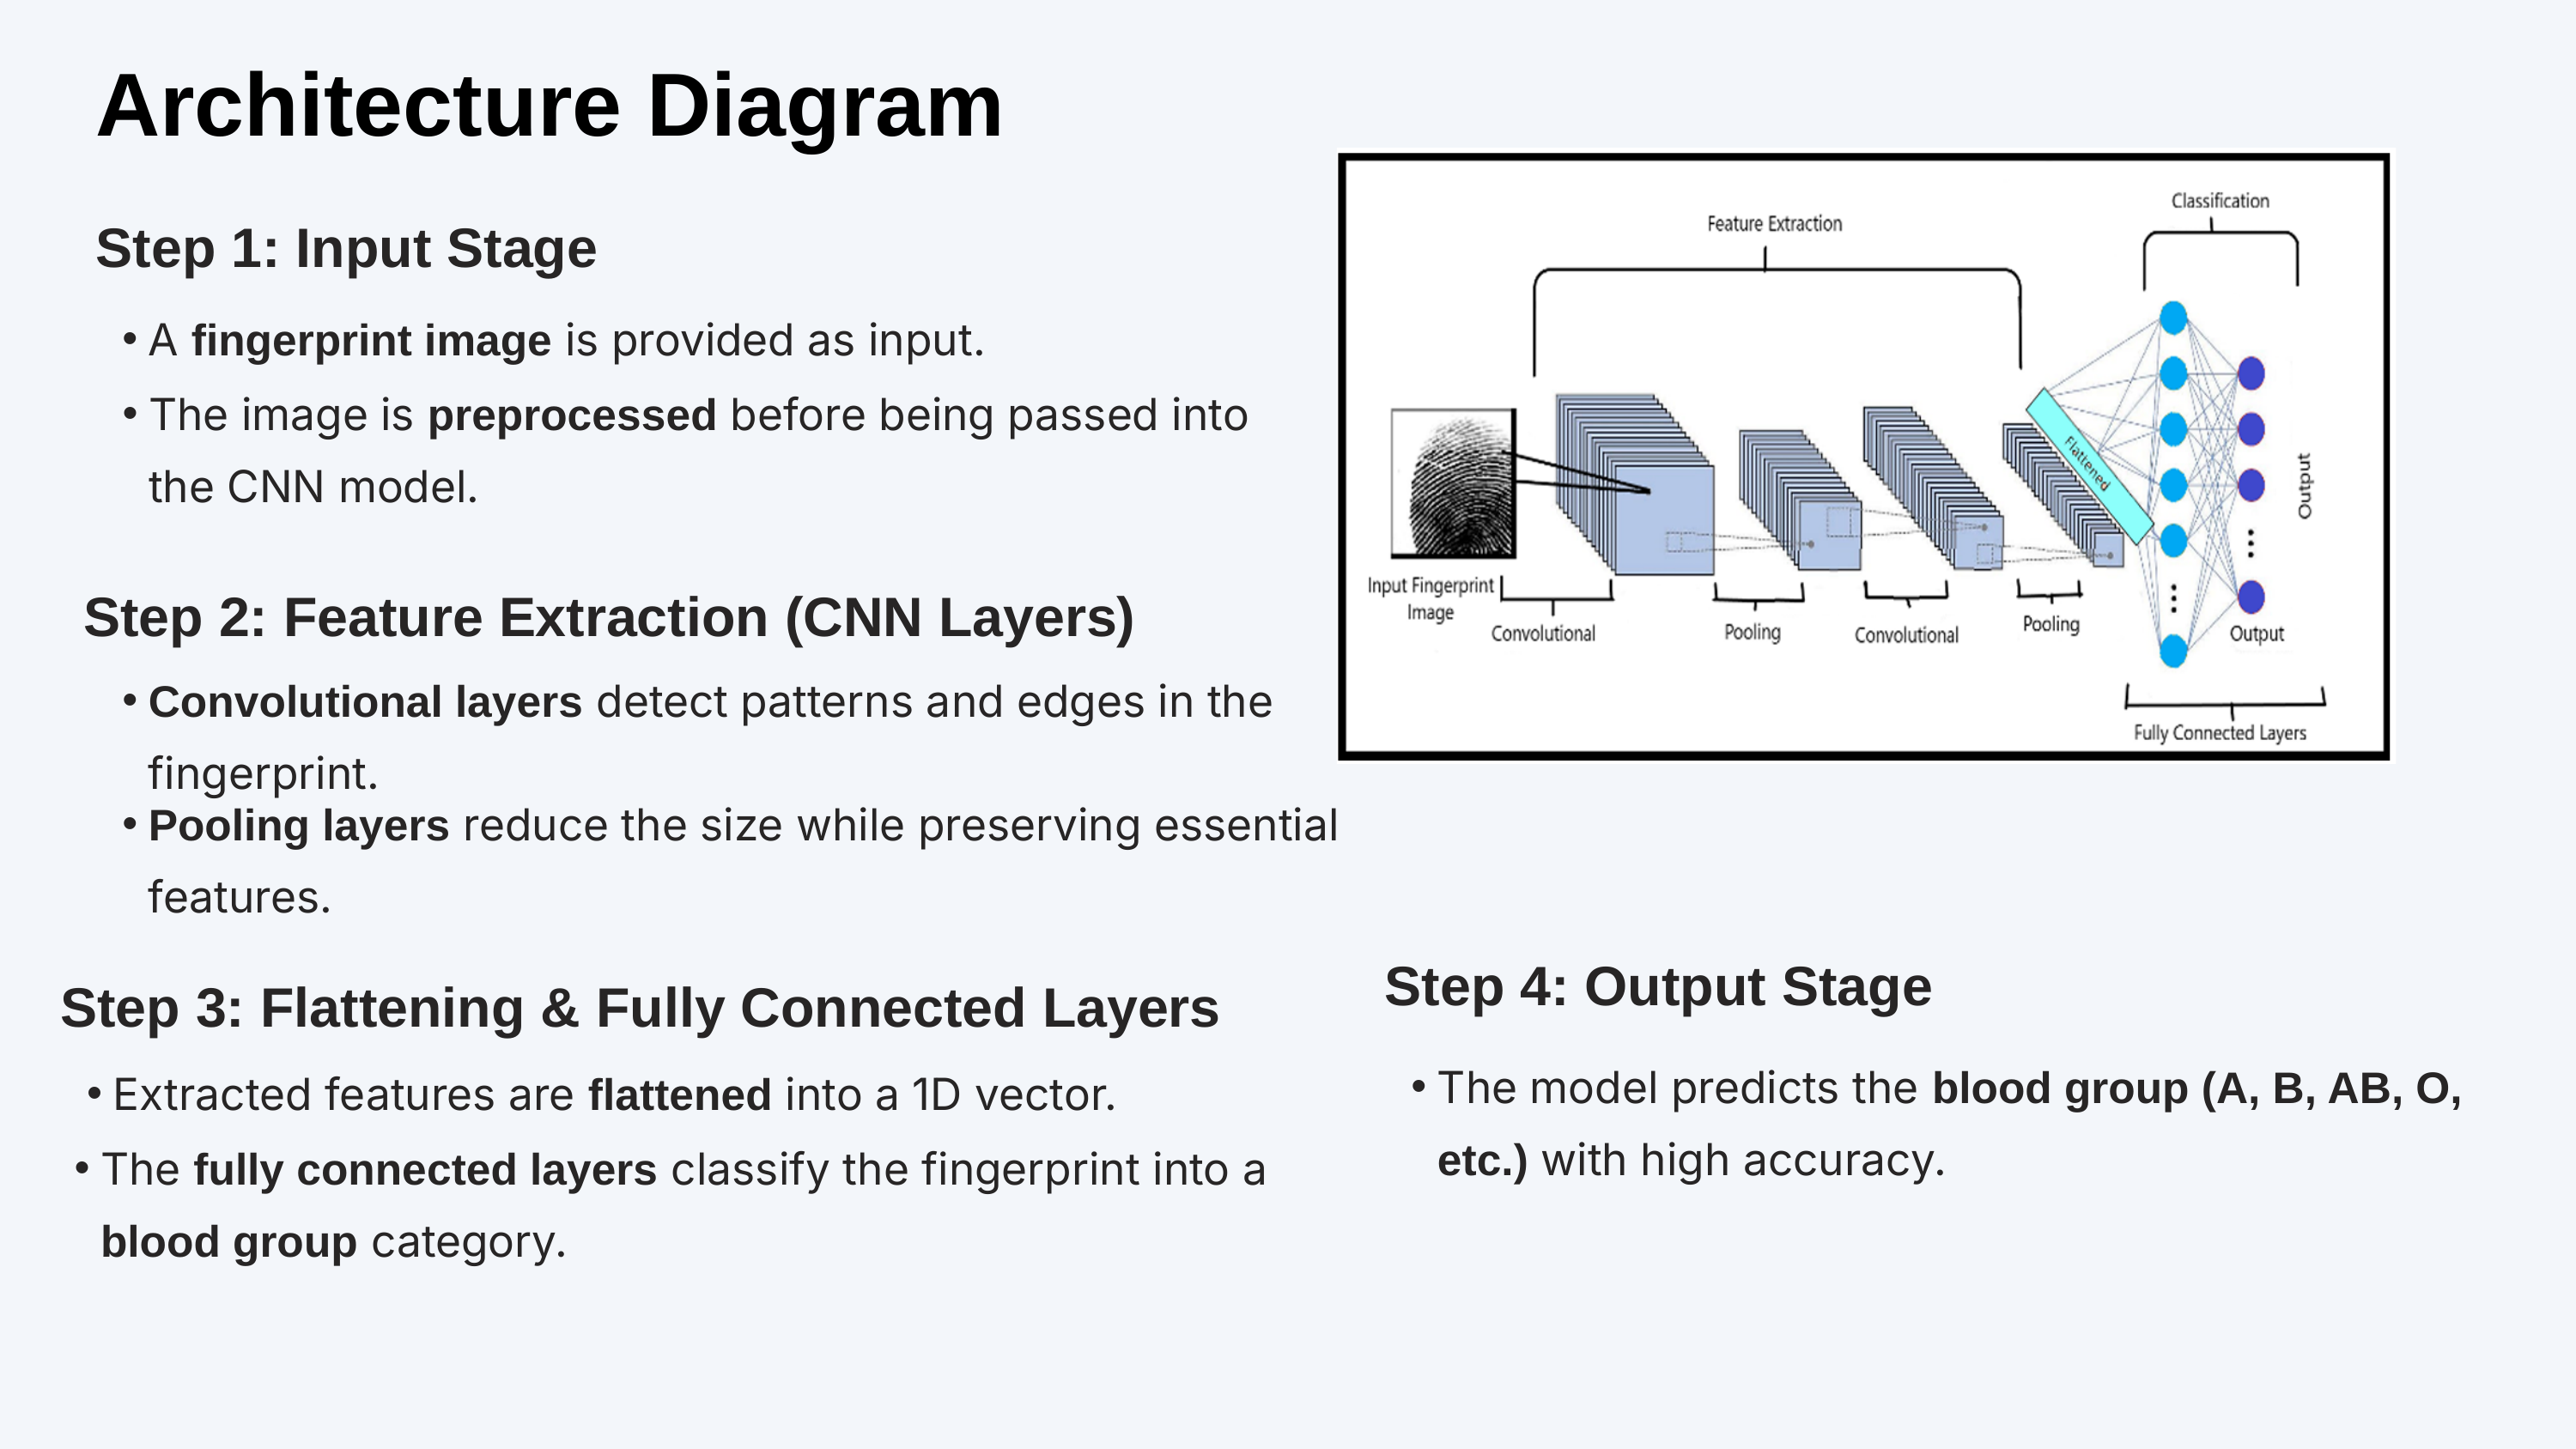

Architecture Diagram

Step 1: Input Stage

A fingerprint image is provided as input.

The image is preprocessed before being passed into the CNN model.

Step 2: Feature Extraction (CNN Layers)

Convolutional layers detect patterns and edges in the fingerprint.

Pooling layers reduce the size while preserving essential features.

Step 4: Output Stage

Step 3: Flattening & Fully Connected Layers

The model predicts the blood group (A, B, AB, O, etc.) with high accuracy.

Extracted features are flattened into a 1D vector.

The fully connected layers classify the fingerprint into a blood group category.